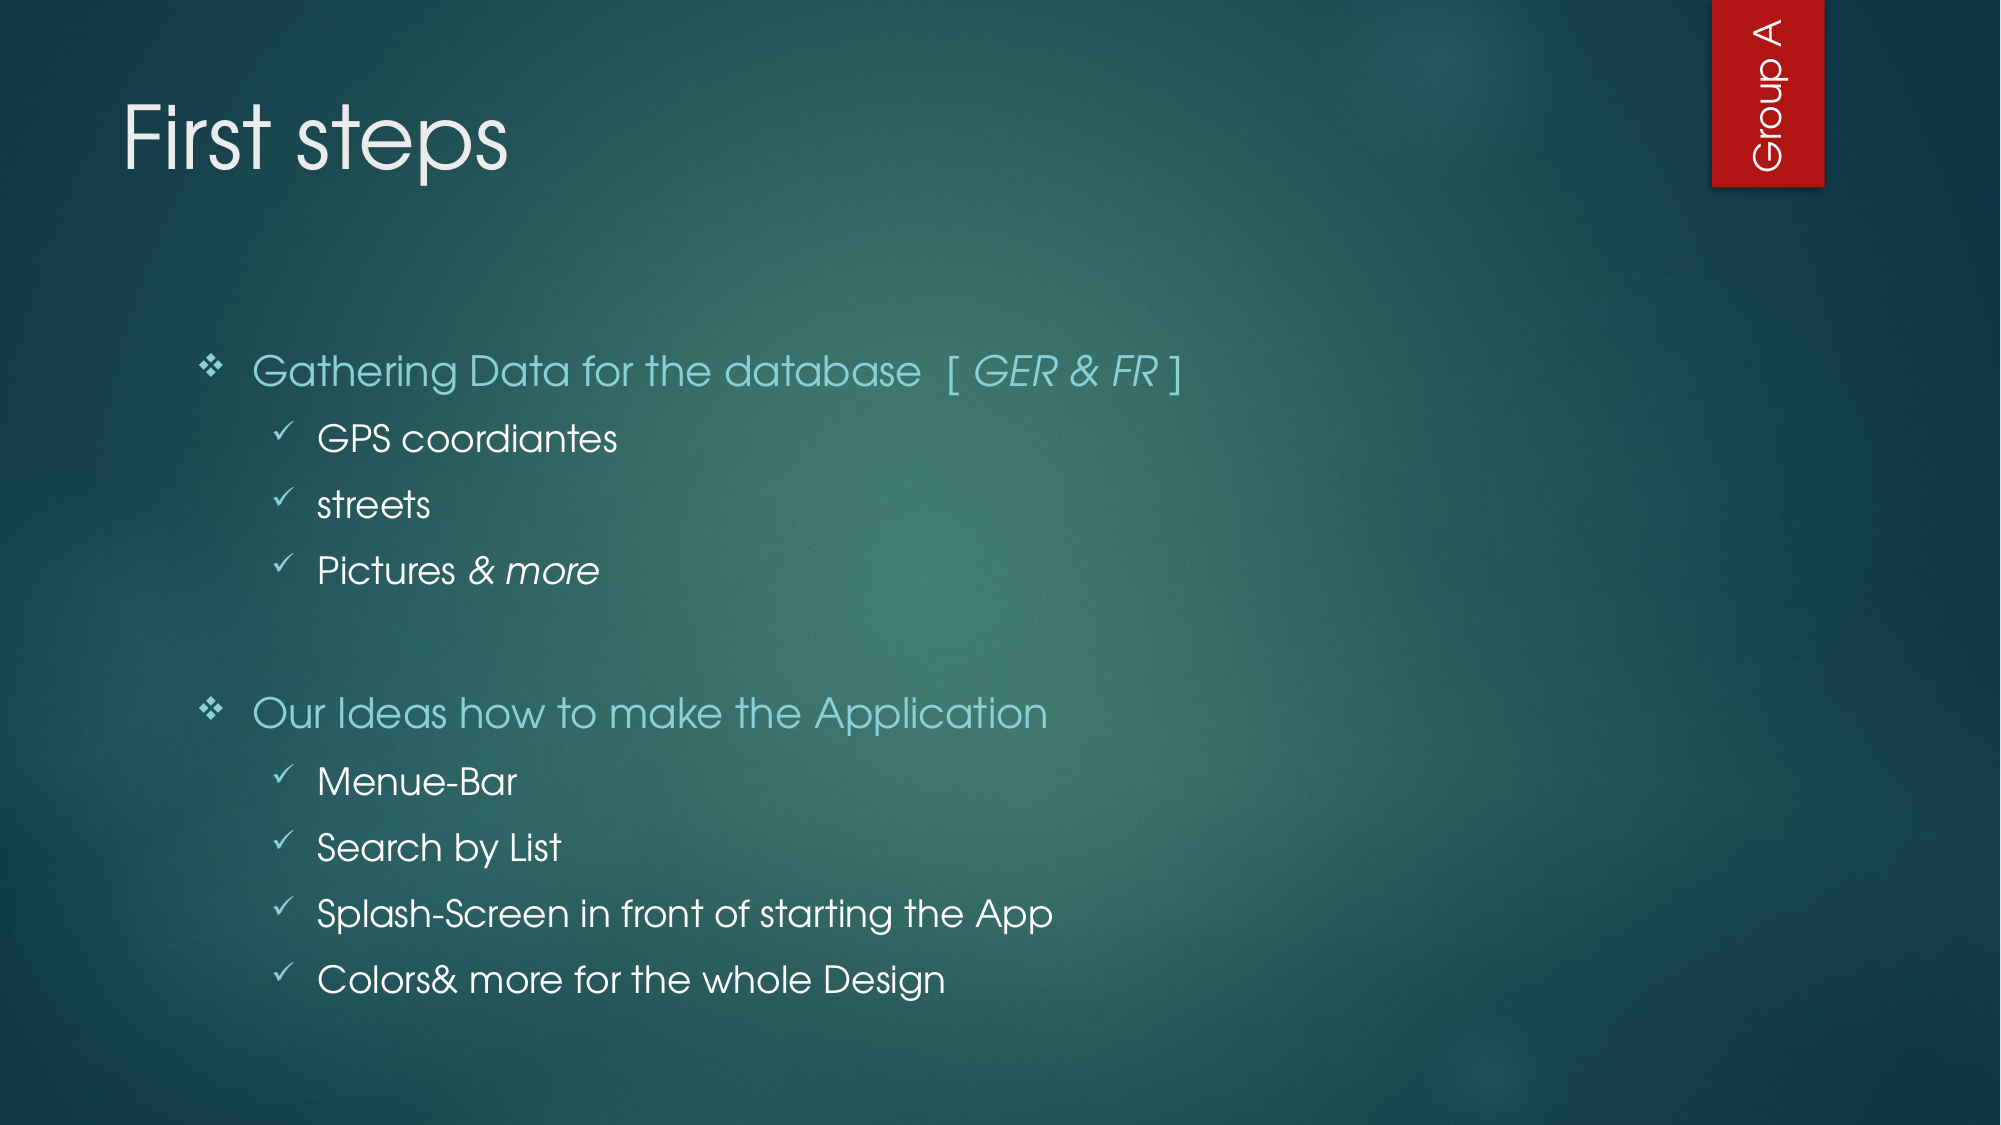

Group A
# First steps
Gathering Data for the database  [ GER & FR ]
GPS coordiantes
streets
Pictures & more

Our Ideas how to make the Application
Menue-Bar
Search by List
Splash-Screen in front of starting the App
Colors& more for the whole Design